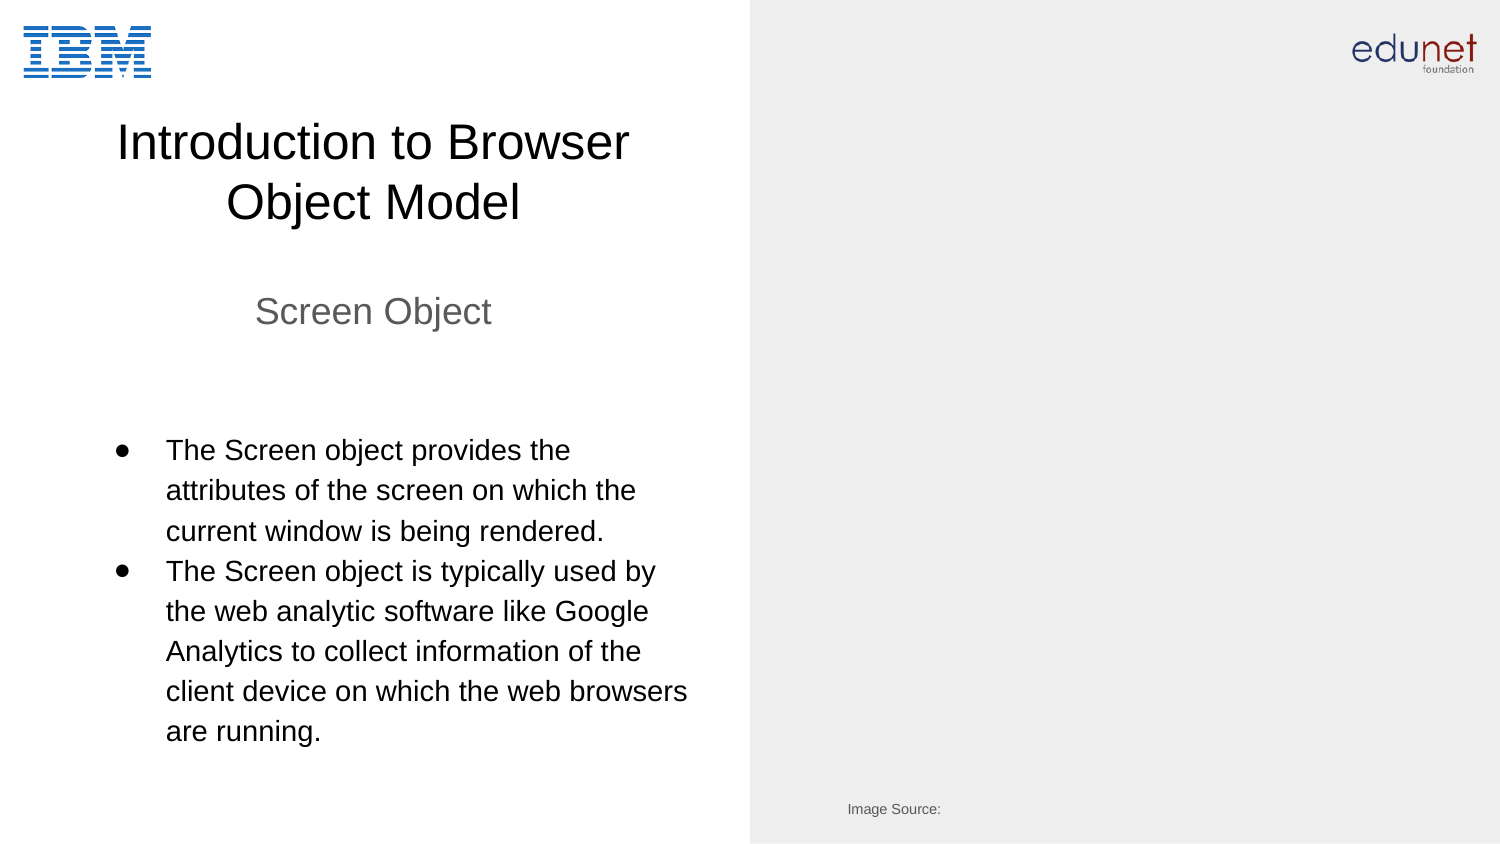

# Introduction to Browser Object Model
Screen Object
The Screen object provides the attributes of the screen on which the current window is being rendered.
The Screen object is typically used by the web analytic software like Google Analytics to collect information of the client device on which the web browsers are running.
Image Source: